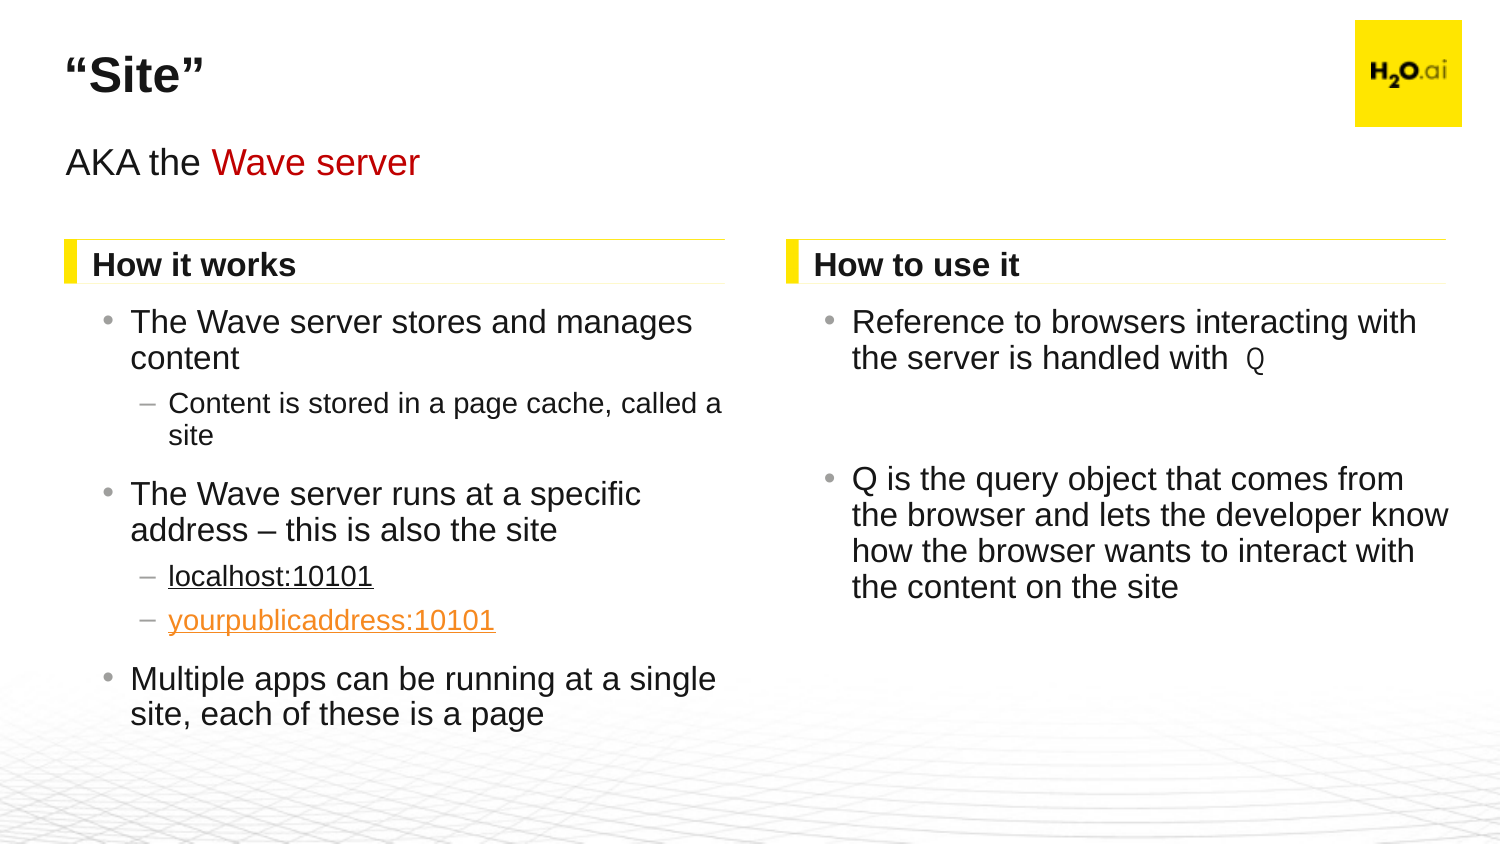

# “Site”
AKA the Wave server
How it works
How to use it
The Wave server stores and manages content
Content is stored in a page cache, called a site
The Wave server runs at a specific address – this is also the site
localhost:10101
yourpublicaddress:10101
Multiple apps can be running at a single site, each of these is a page

Reference to browsers interacting with the server is handled with Q

Q is the query object that comes from the browser and lets the developer know how the browser wants to interact with the content on the site